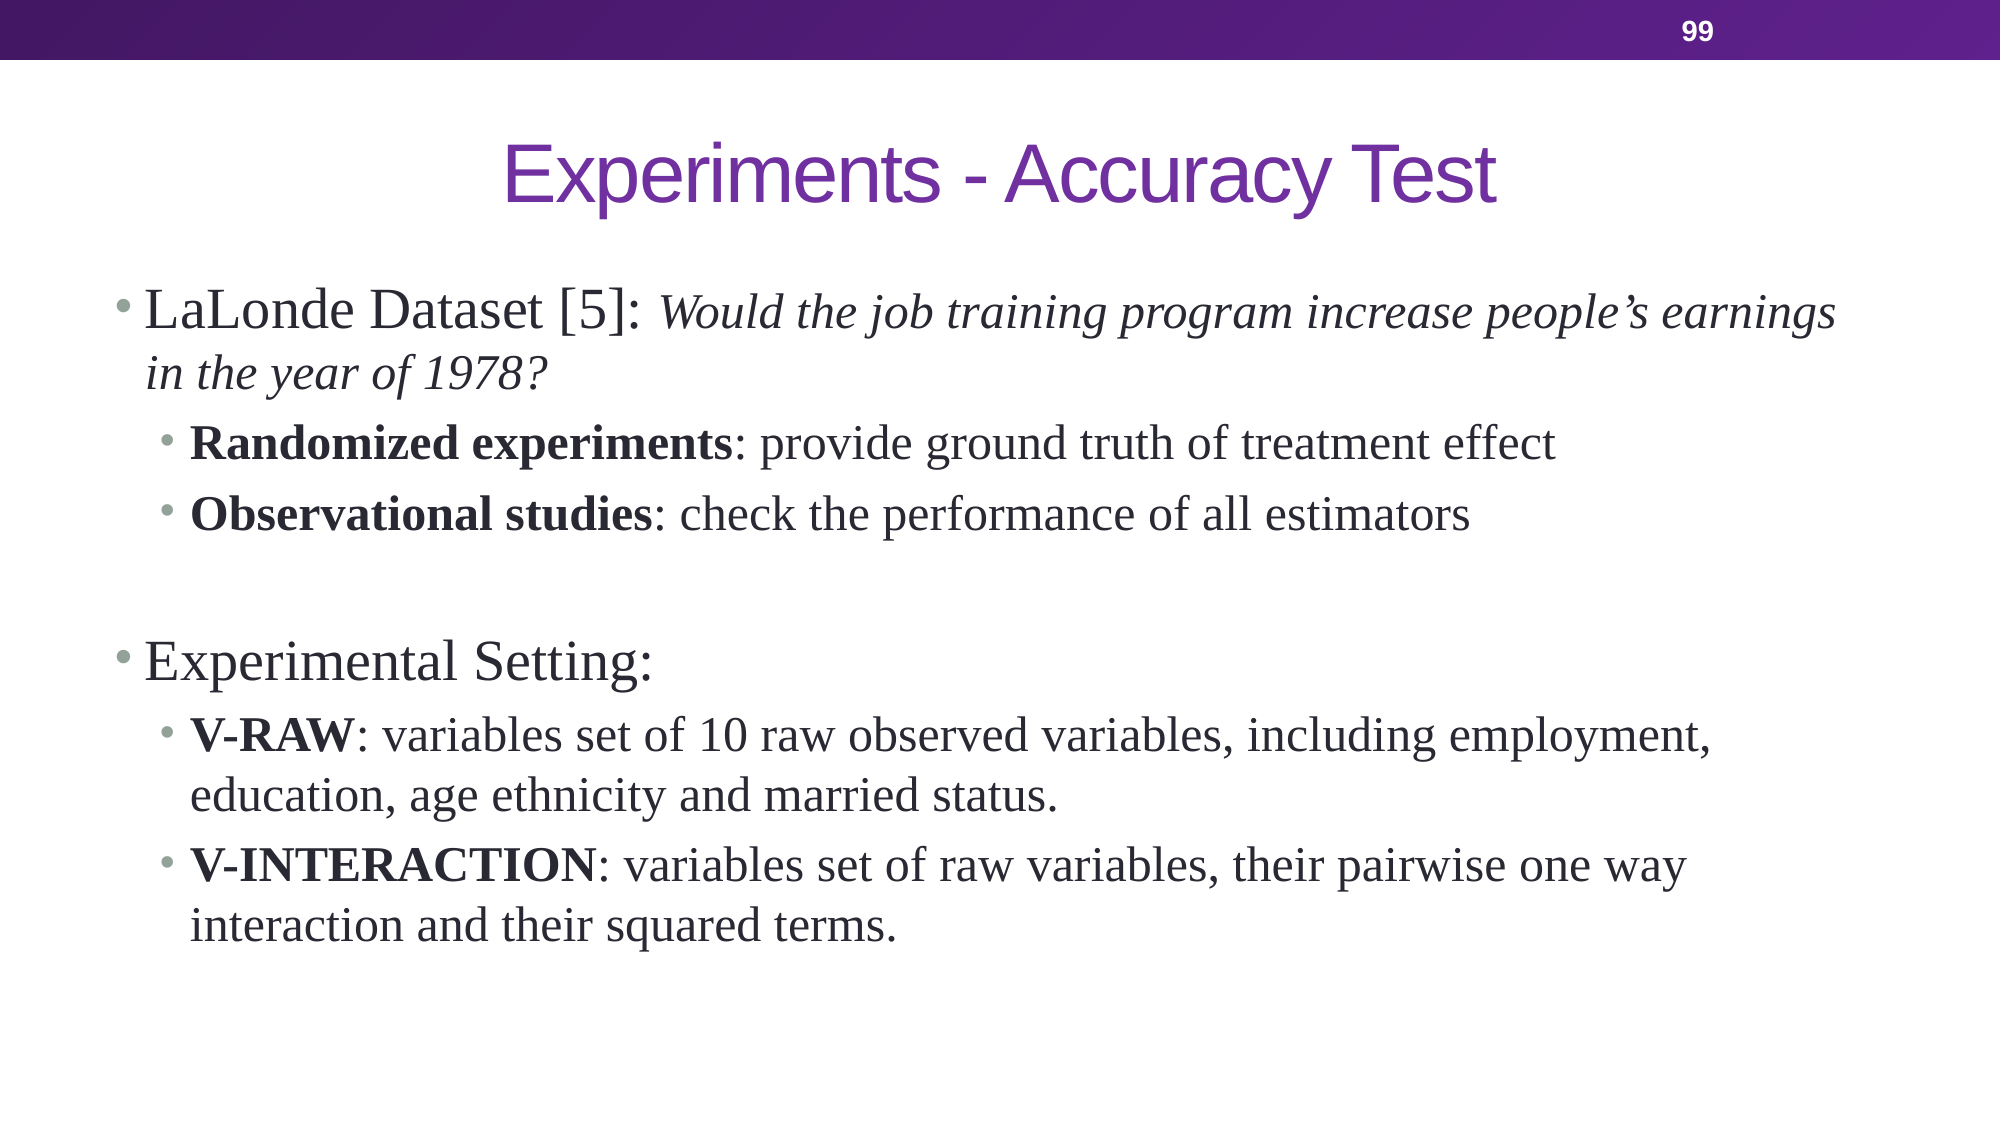

99
# Experiments - Accuracy Test
LaLonde Dataset [5]: Would the job training program increase people’s earnings in the year of 1978?
Randomized experiments: provide ground truth of treatment effect
Observational studies: check the performance of all estimators

Experimental Setting:
V-RAW: variables set of 10 raw observed variables, including employment, education, age ethnicity and married status.
V-INTERACTION: variables set of raw variables, their pairwise one way interaction and their squared terms.